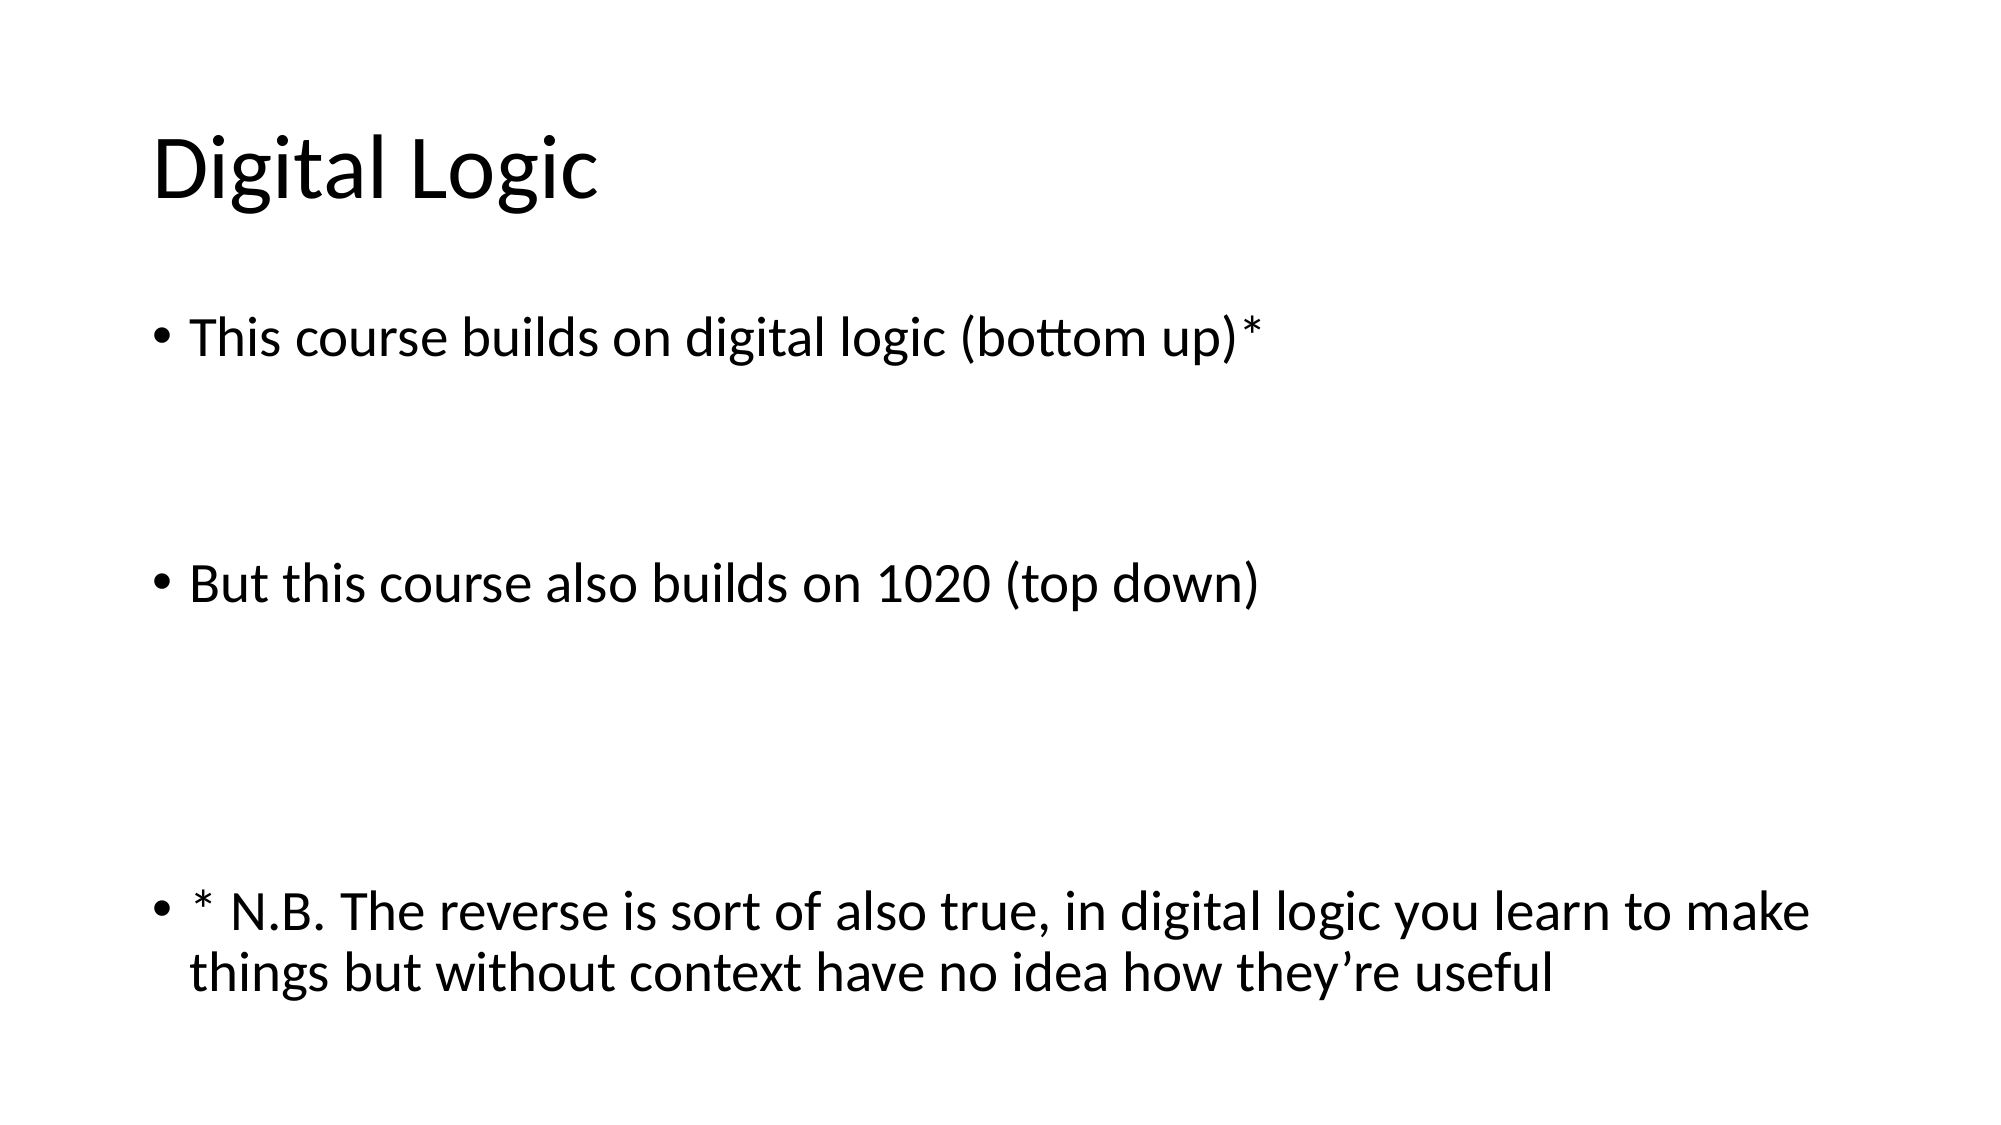

# Digital Logic
This course builds on digital logic (bottom up)*

But this course also builds on 1020 (top down)

* N.B. The reverse is sort of also true, in digital logic you learn to make things but without context have no idea how they’re useful